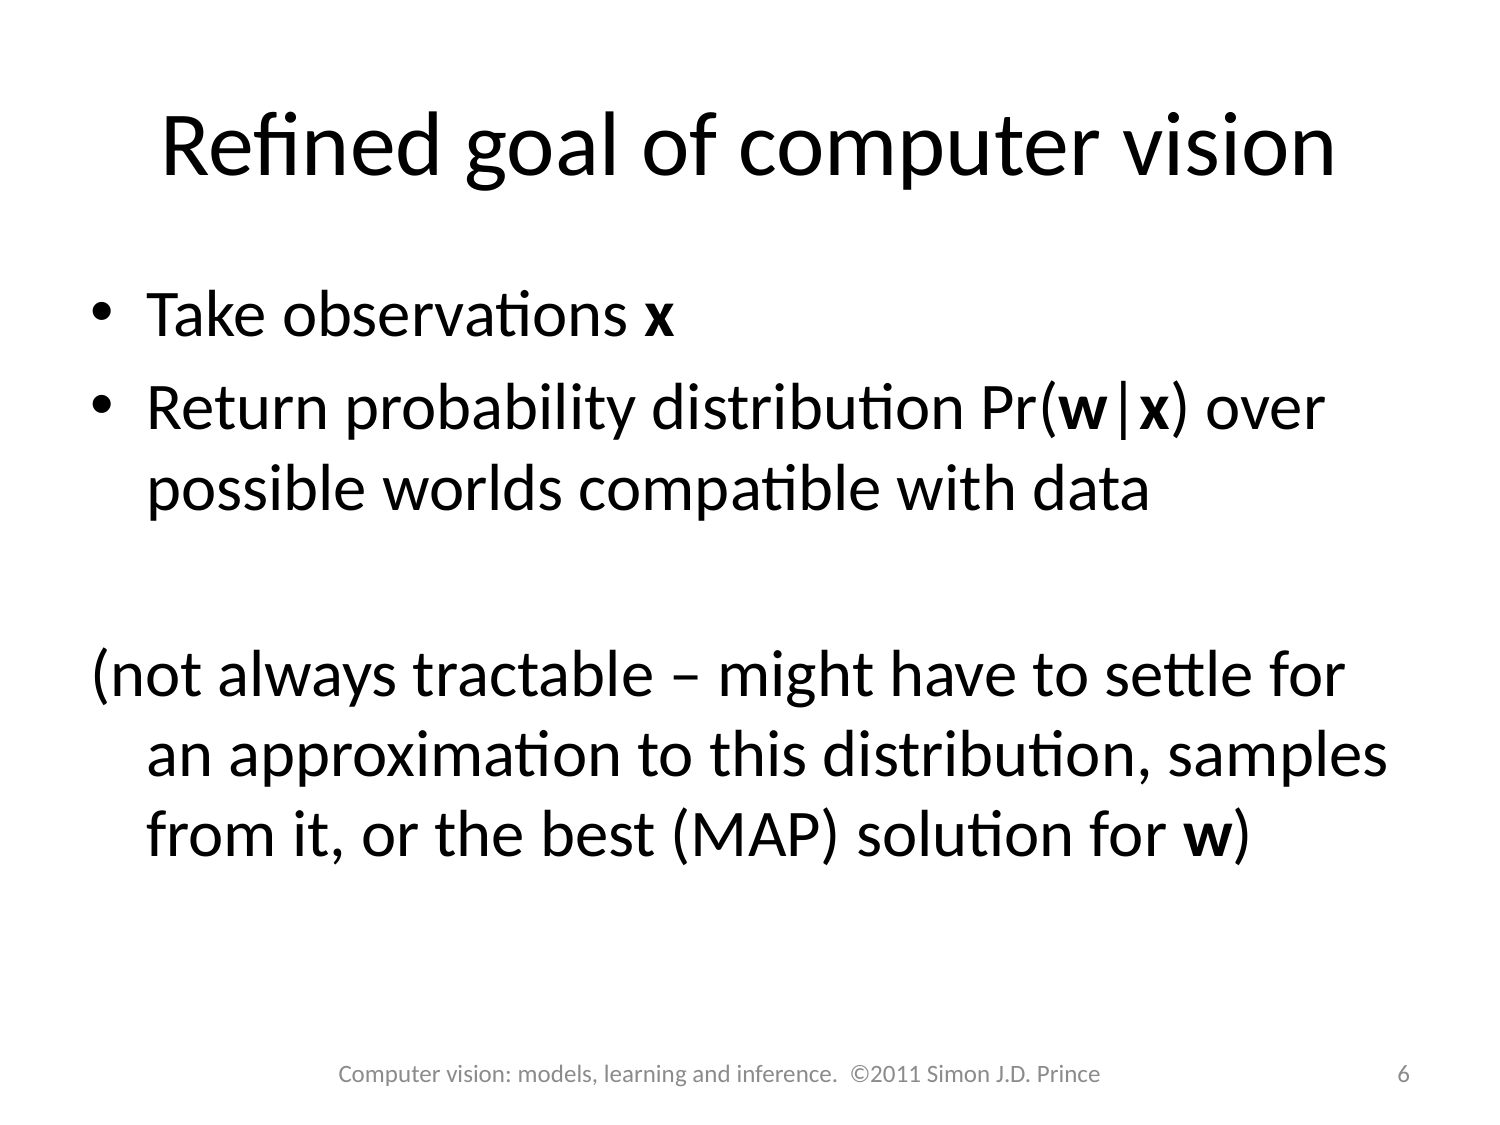

# Refined goal of computer vision
Take observations x
Return probability distribution Pr(w|x) over possible worlds compatible with data

(not always tractable – might have to settle for an approximation to this distribution, samples from it, or the best (MAP) solution for w)
Computer vision: models, learning and inference.  ©2011 Simon J.D. Prince
6